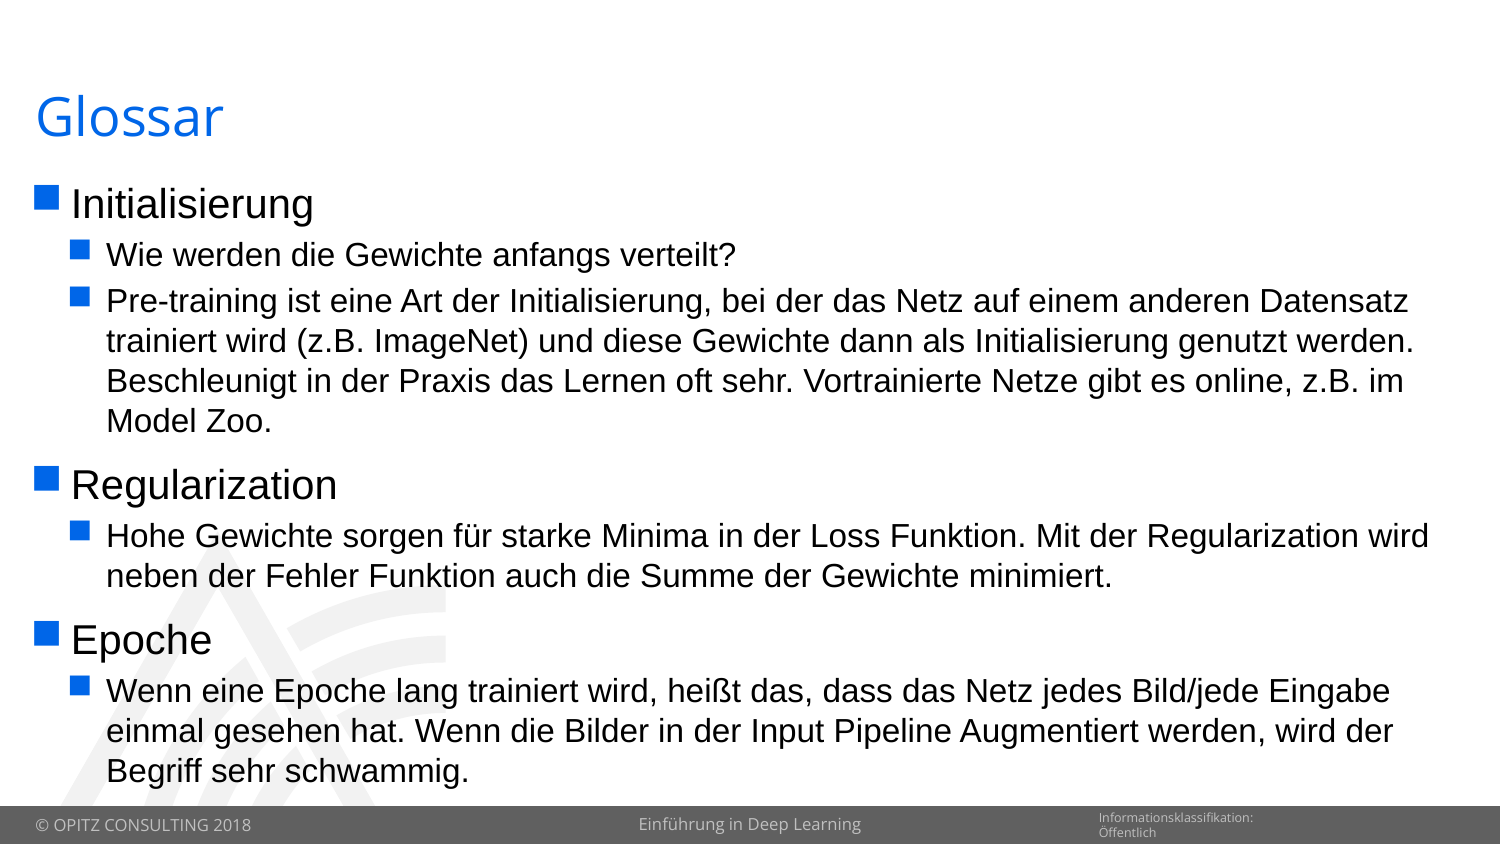

# Glossar
Initialisierung
Wie werden die Gewichte anfangs verteilt?
Pre-training ist eine Art der Initialisierung, bei der das Netz auf einem anderen Datensatz trainiert wird (z.B. ImageNet) und diese Gewichte dann als Initialisierung genutzt werden. Beschleunigt in der Praxis das Lernen oft sehr. Vortrainierte Netze gibt es online, z.B. im Model Zoo.
Regularization
Hohe Gewichte sorgen für starke Minima in der Loss Funktion. Mit der Regularization wird neben der Fehler Funktion auch die Summe der Gewichte minimiert.
Epoche
Wenn eine Epoche lang trainiert wird, heißt das, dass das Netz jedes Bild/jede Eingabe einmal gesehen hat. Wenn die Bilder in der Input Pipeline Augmentiert werden, wird der Begriff sehr schwammig.
Einführung in Deep Learning